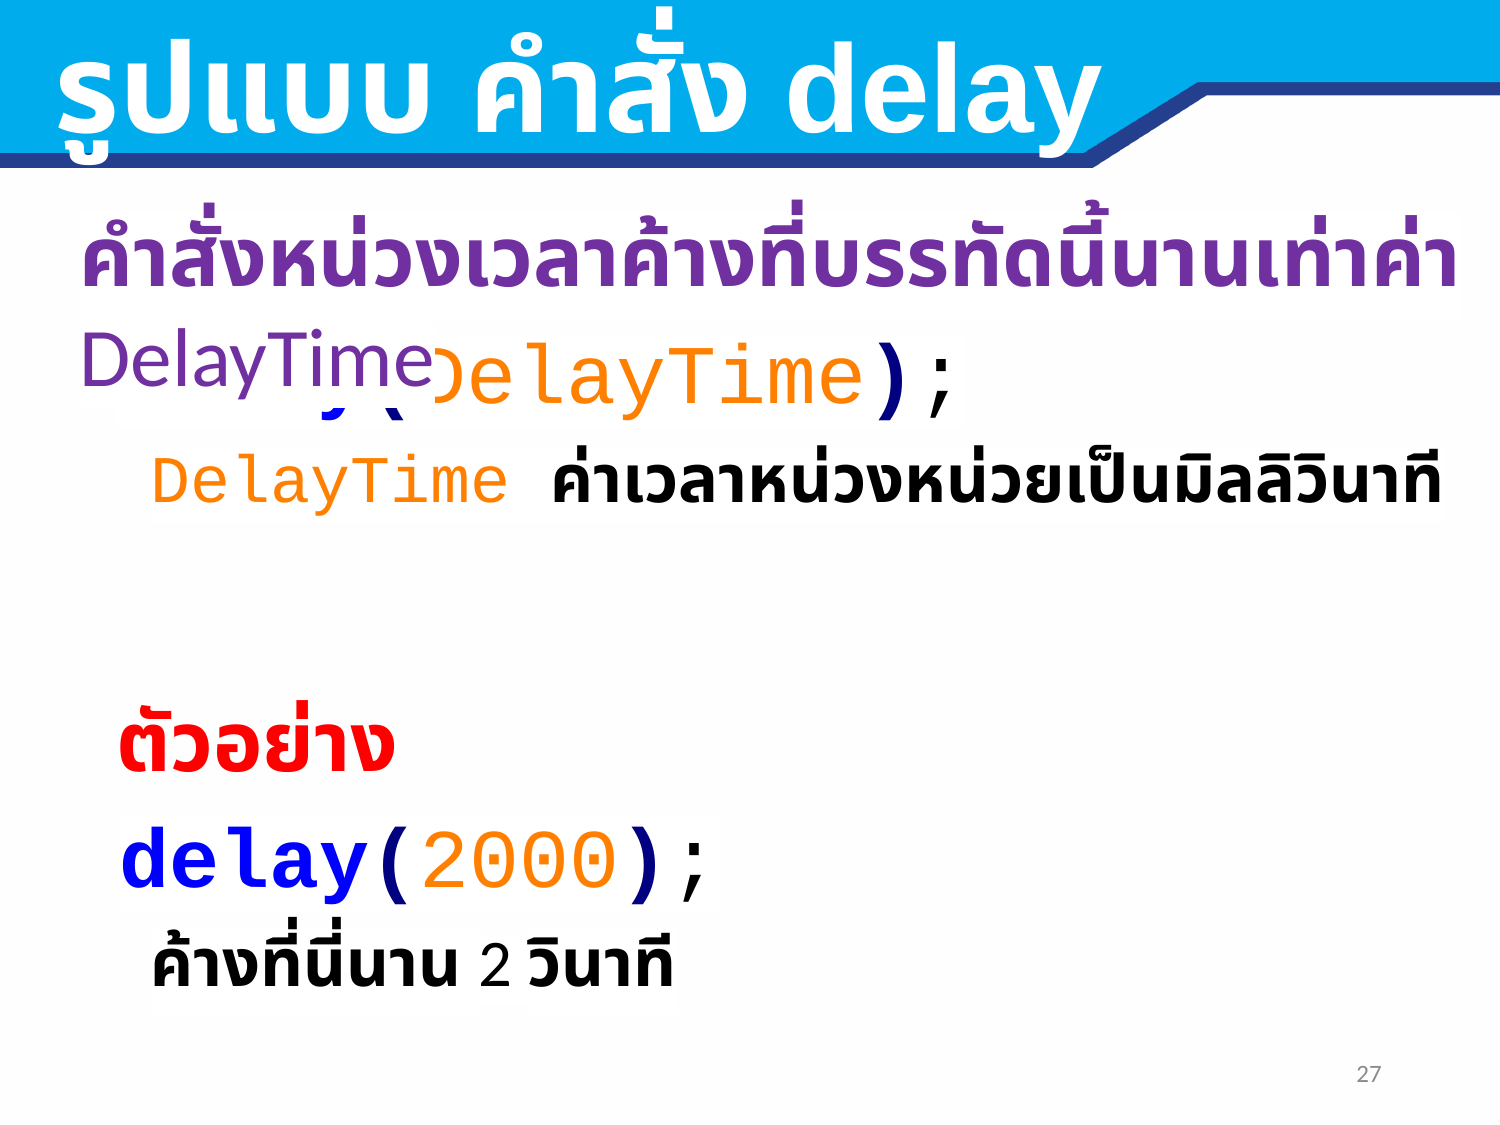

รูปแบบ คำสั่ง delay
คำสั่งหน่วงเวลาค้างที่บรรทัดนี้นานเท่าค่า DelayTime
delay(DelayTime);
DelayTime ค่าเวลาหน่วงหน่วยเป็นมิลลิวินาที
ตัวอย่าง
delay(2000);
ค้างที่นี่นาน 2 วินาที
27